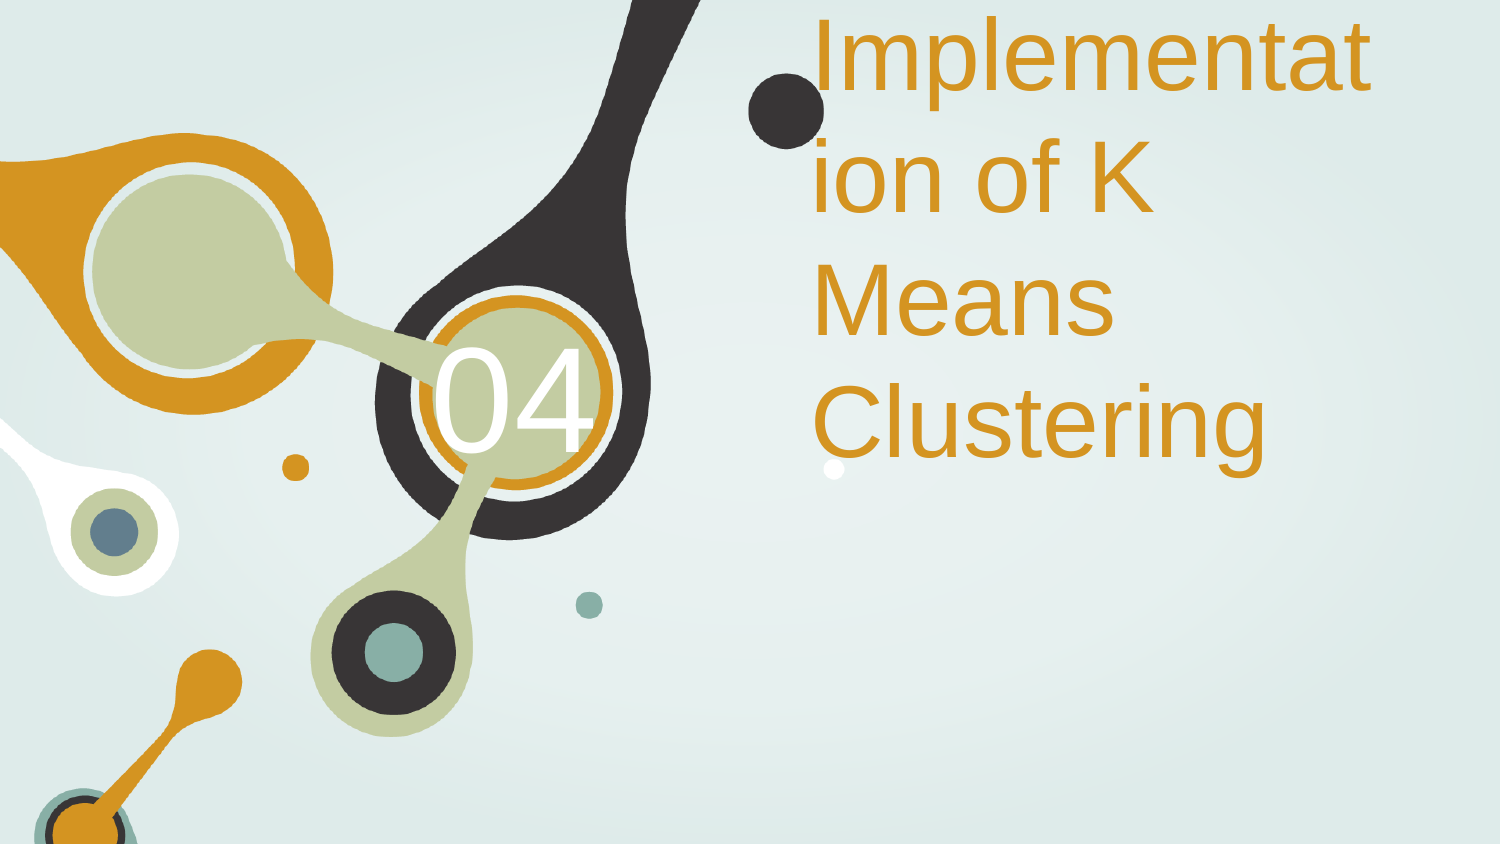

04
# Diagrammatic Implementation of K Means Clustering